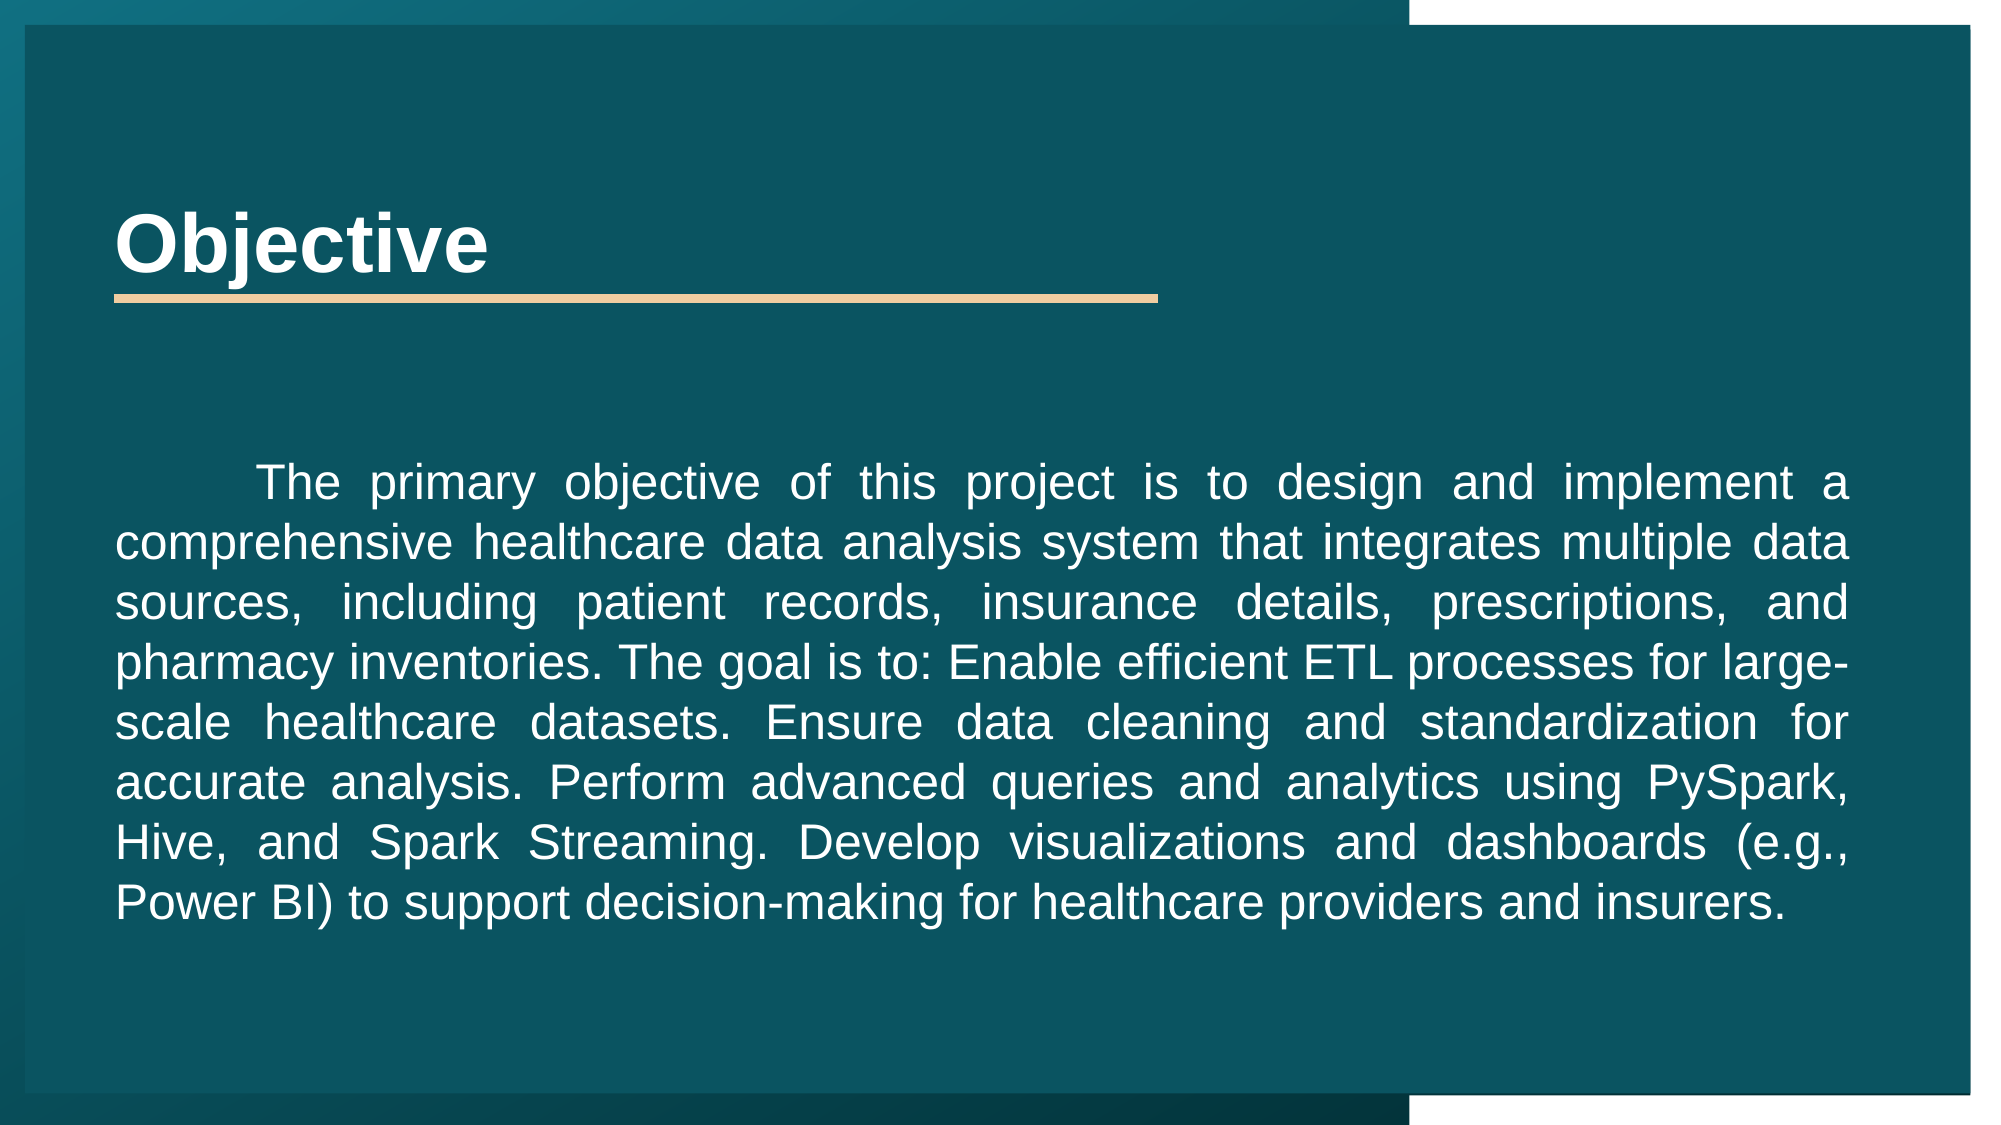

Objective

       The primary objective of this project is to design and implement a comprehensive healthcare data analysis system that integrates multiple data sources, including patient records, insurance details, prescriptions, and pharmacy inventories. The goal is to: Enable efficient ETL processes for large-scale healthcare datasets. Ensure data cleaning and standardization for accurate analysis. Perform advanced queries and analytics using PySpark, Hive, and Spark Streaming. Develop visualizations and dashboards (e.g., Power BI) to support decision-making for healthcare providers and insurers.

*Based on 1st year projections
4